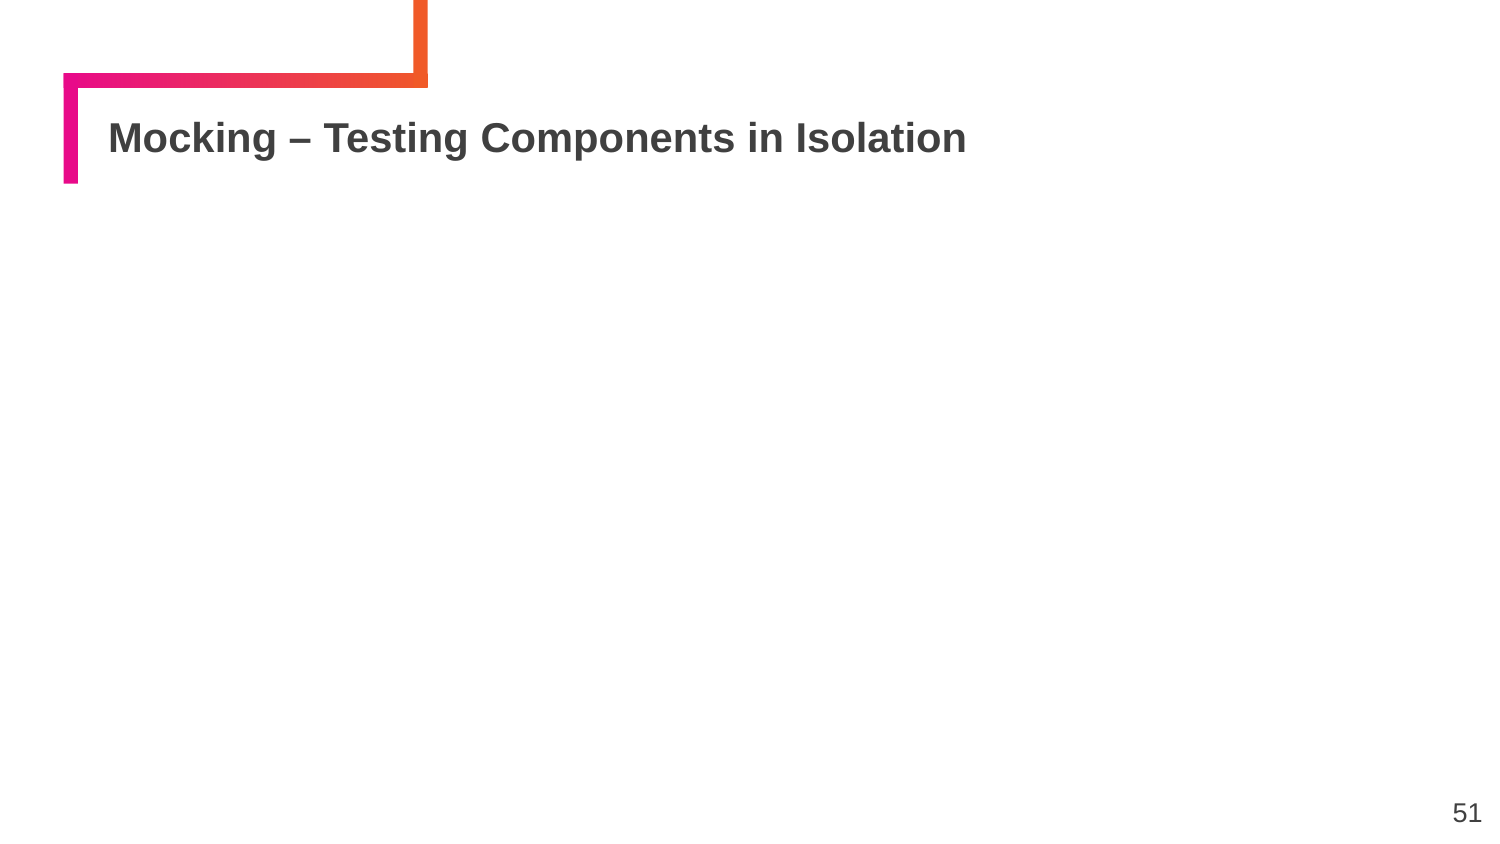

# Mocking – Testing Components in Isolation
51